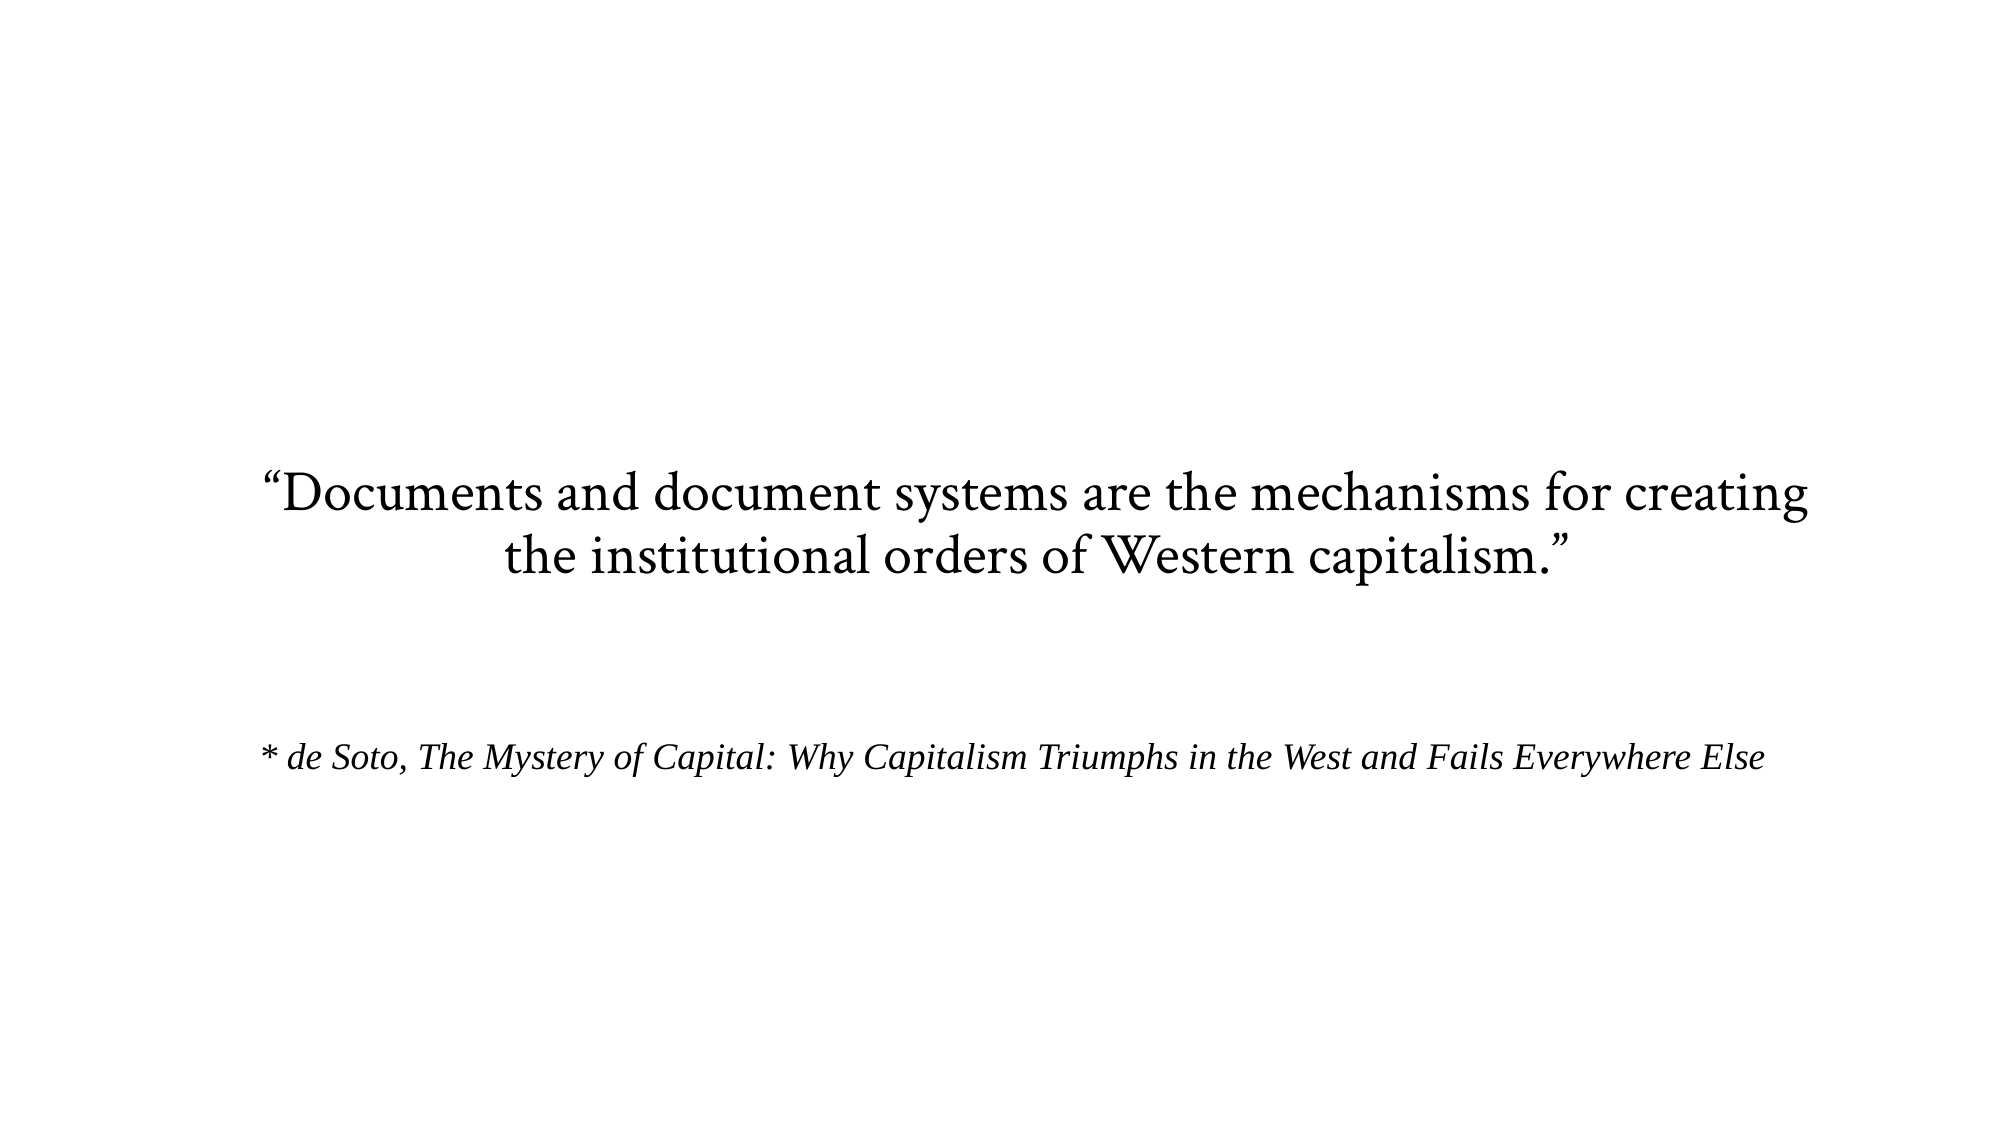

“Documents and document systems are the mechanisms for creating the institutional orders of Western capitalism.”

* de Soto, The Mystery of Capital: Why Capitalism Triumphs in the West and Fails Everywhere Else